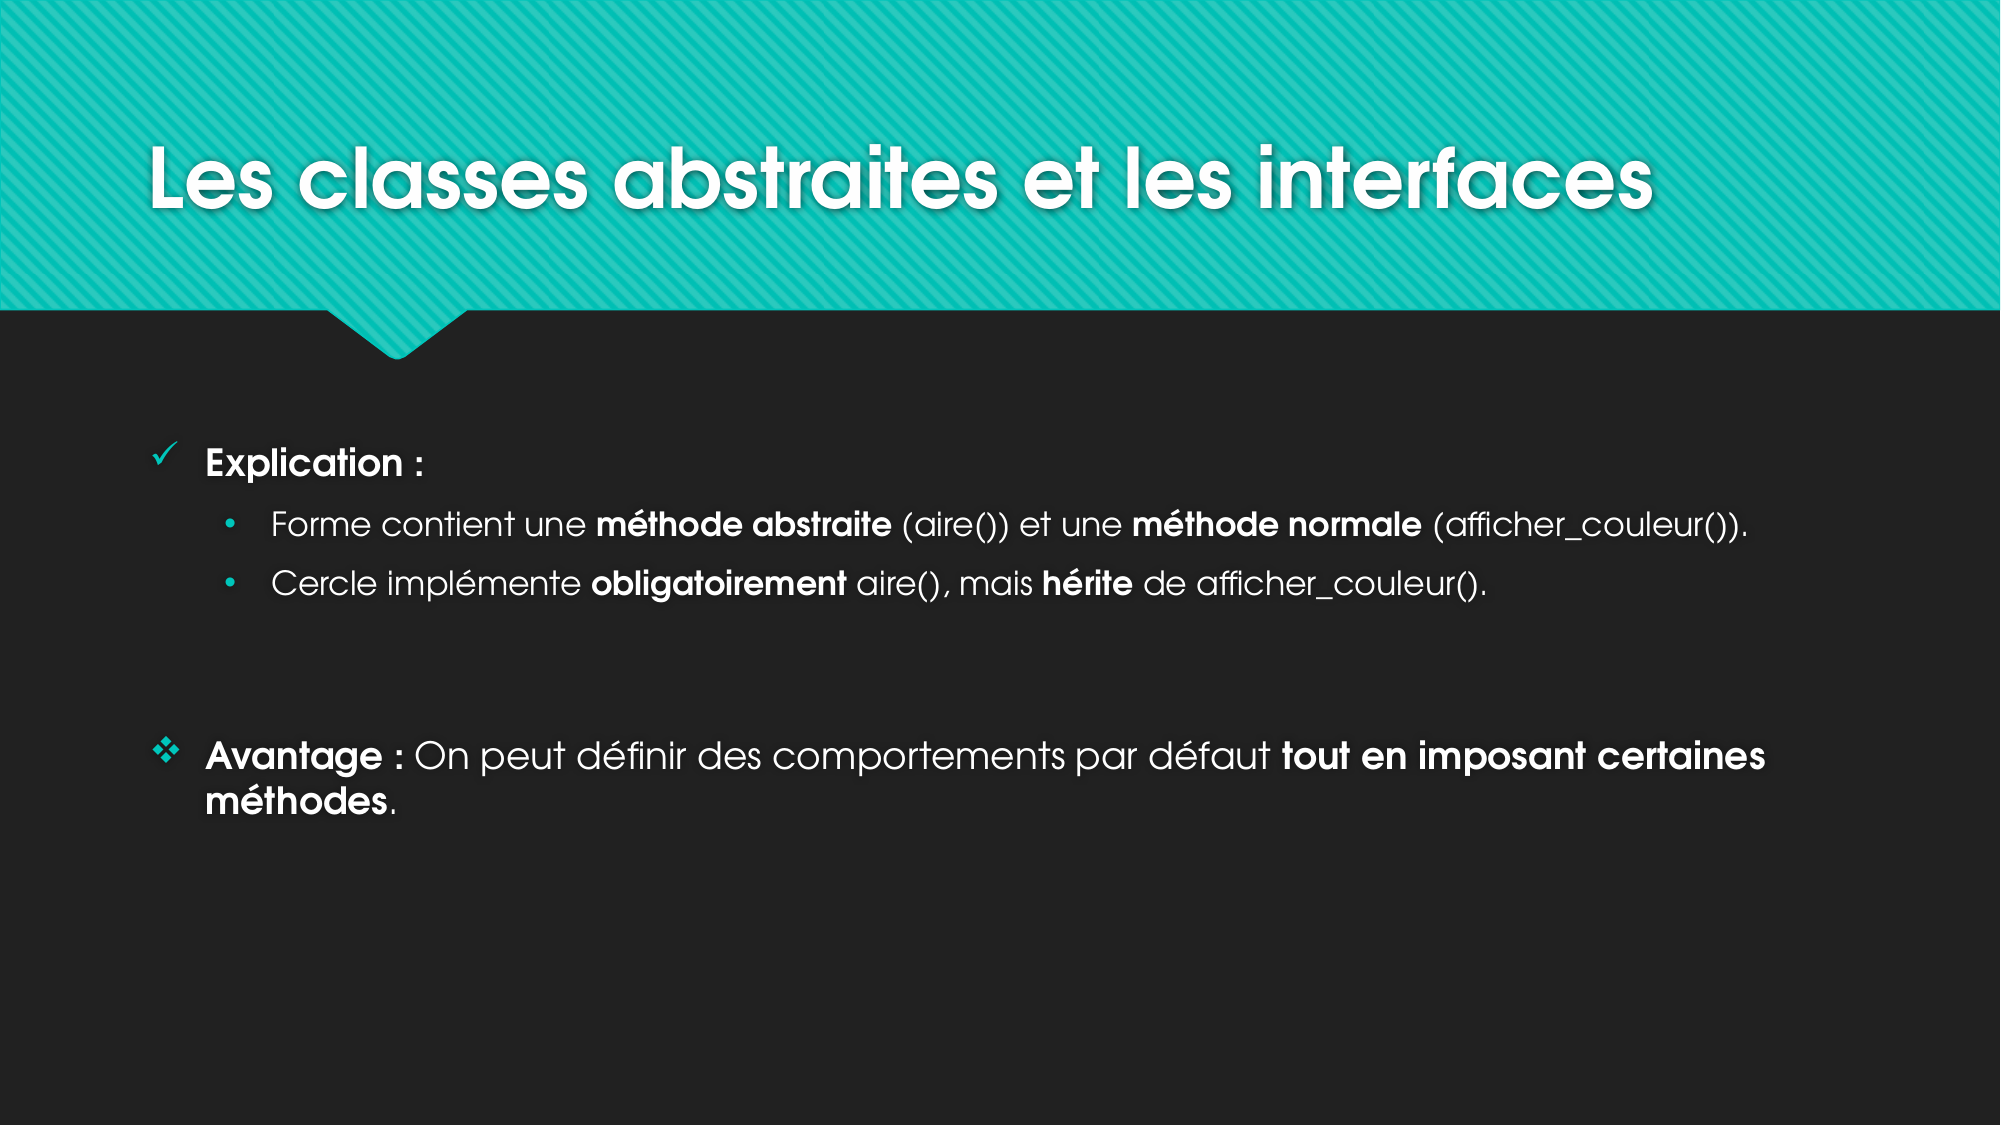

# Les classes abstraites et les interfaces
Explication :
Forme contient une méthode abstraite (aire()) et une méthode normale (afficher_couleur()).
Cercle implémente obligatoirement aire(), mais hérite de afficher_couleur().

Avantage : On peut définir des comportements par défaut tout en imposant certaines méthodes.